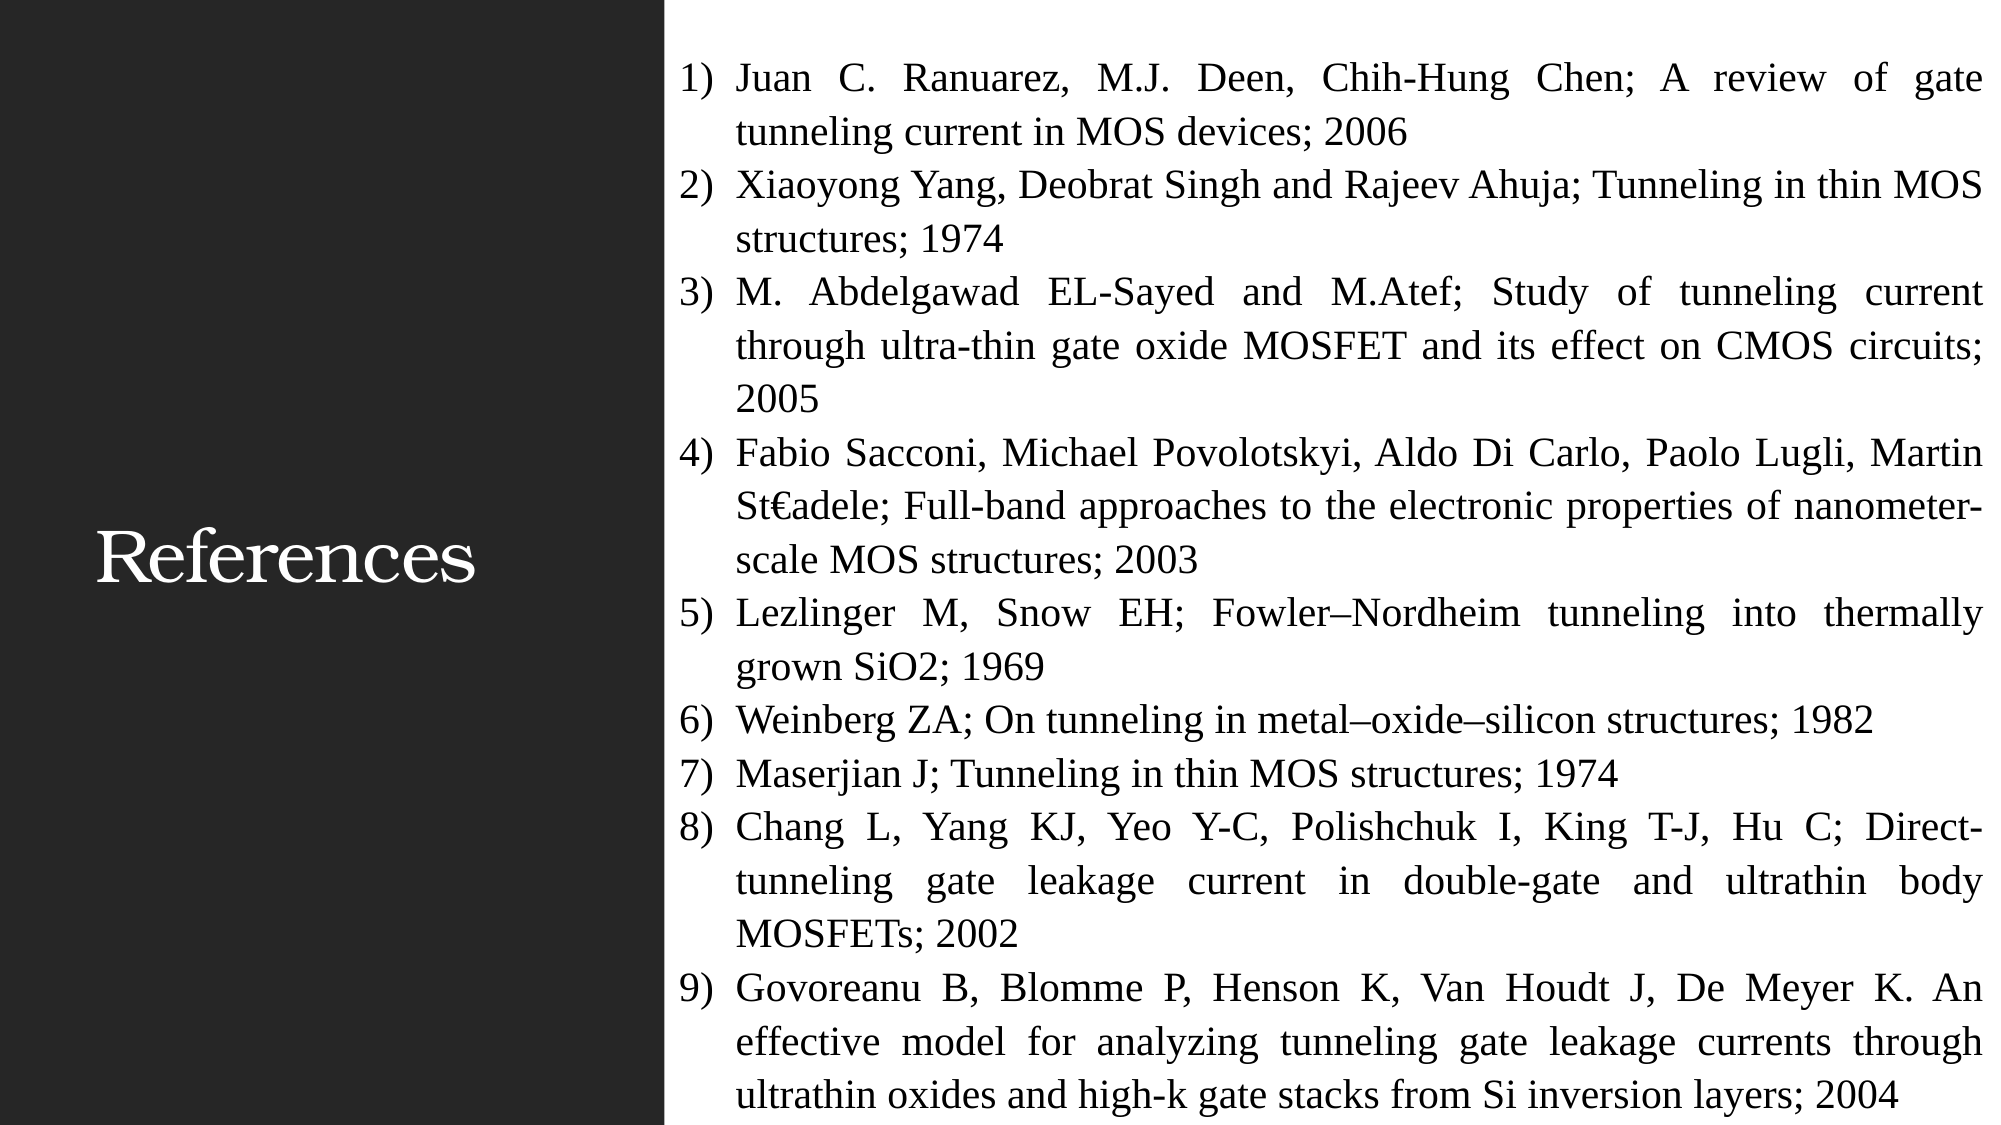

Juan C. Ranuarez, M.J. Deen, Chih-Hung Chen; A review of gate tunneling current in MOS devices; 2006
Xiaoyong Yang, Deobrat Singh and Rajeev Ahuja; Tunneling in thin MOS structures; 1974
M. Abdelgawad EL-Sayed and M.Atef; Study of tunneling current through ultra-thin gate oxide MOSFET and its effect on CMOS circuits; 2005
Fabio Sacconi, Michael Povolotskyi, Aldo Di Carlo, Paolo Lugli, Martin St€adele; Full-band approaches to the electronic properties of nanometer-scale MOS structures; 2003
Lezlinger M, Snow EH; Fowler–Nordheim tunneling into thermally grown SiO2; 1969
Weinberg ZA; On tunneling in metal–oxide–silicon structures; 1982
Maserjian J; Tunneling in thin MOS structures; 1974
Chang L, Yang KJ, Yeo Y-C, Polishchuk I, King T-J, Hu C; Direct- tunneling gate leakage current in double-gate and ultrathin body MOSFETs; 2002
Govoreanu B, Blomme P, Henson K, Van Houdt J, De Meyer K. An effective model for analyzing tunneling gate leakage currents through ultrathin oxides and high-k gate stacks from Si inversion layers; 2004
# References
54